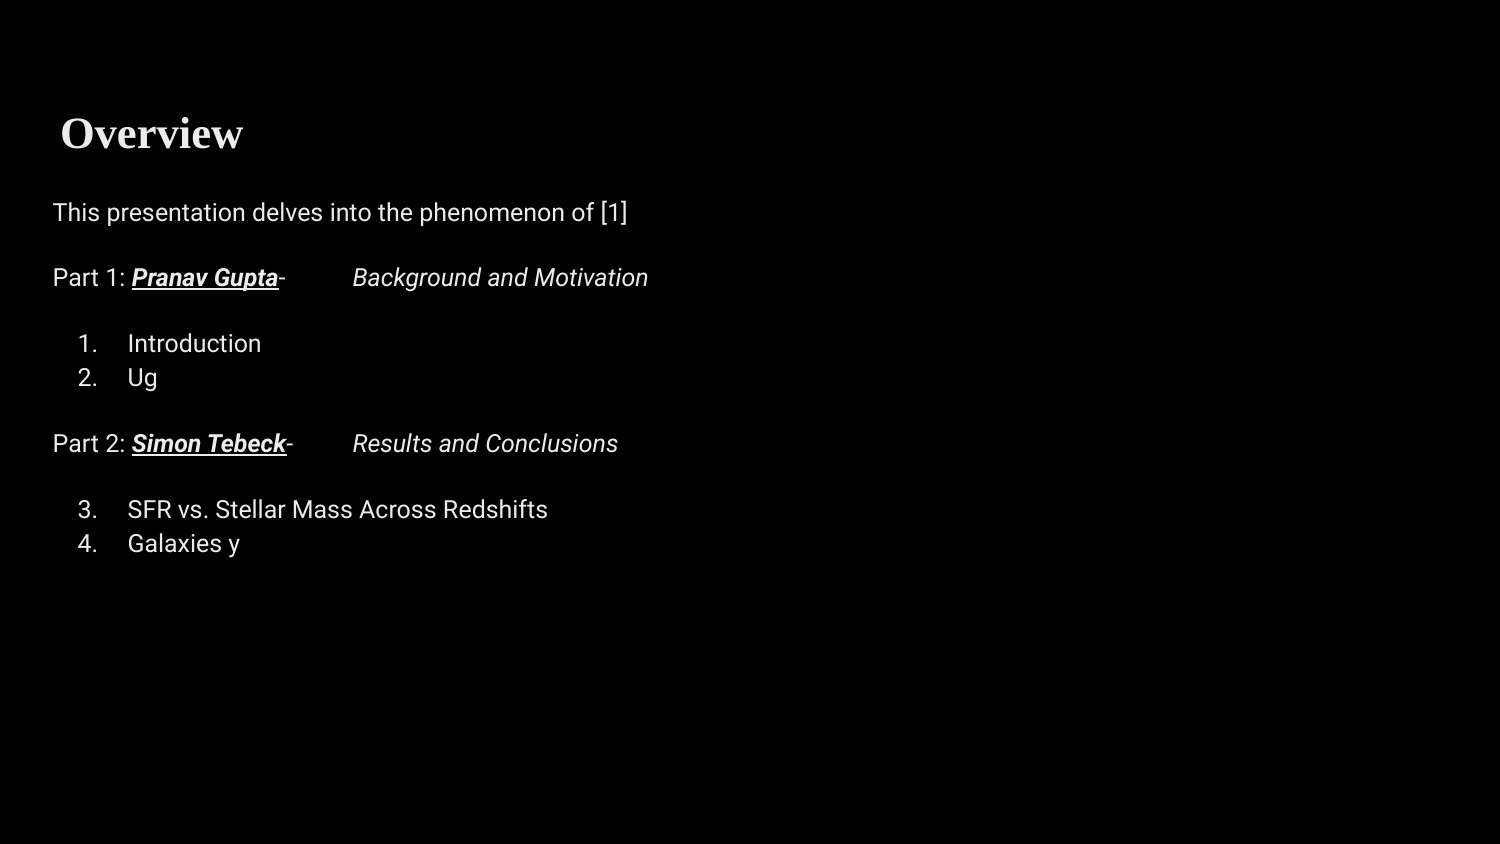

Overview
This presentation delves into the phenomenon of [1]
Part 1: Pranav Gupta-	Background and Motivation
Introduction
Ug
Part 2: Simon Tebeck-	Results and Conclusions
SFR vs. Stellar Mass Across Redshifts
Galaxies y